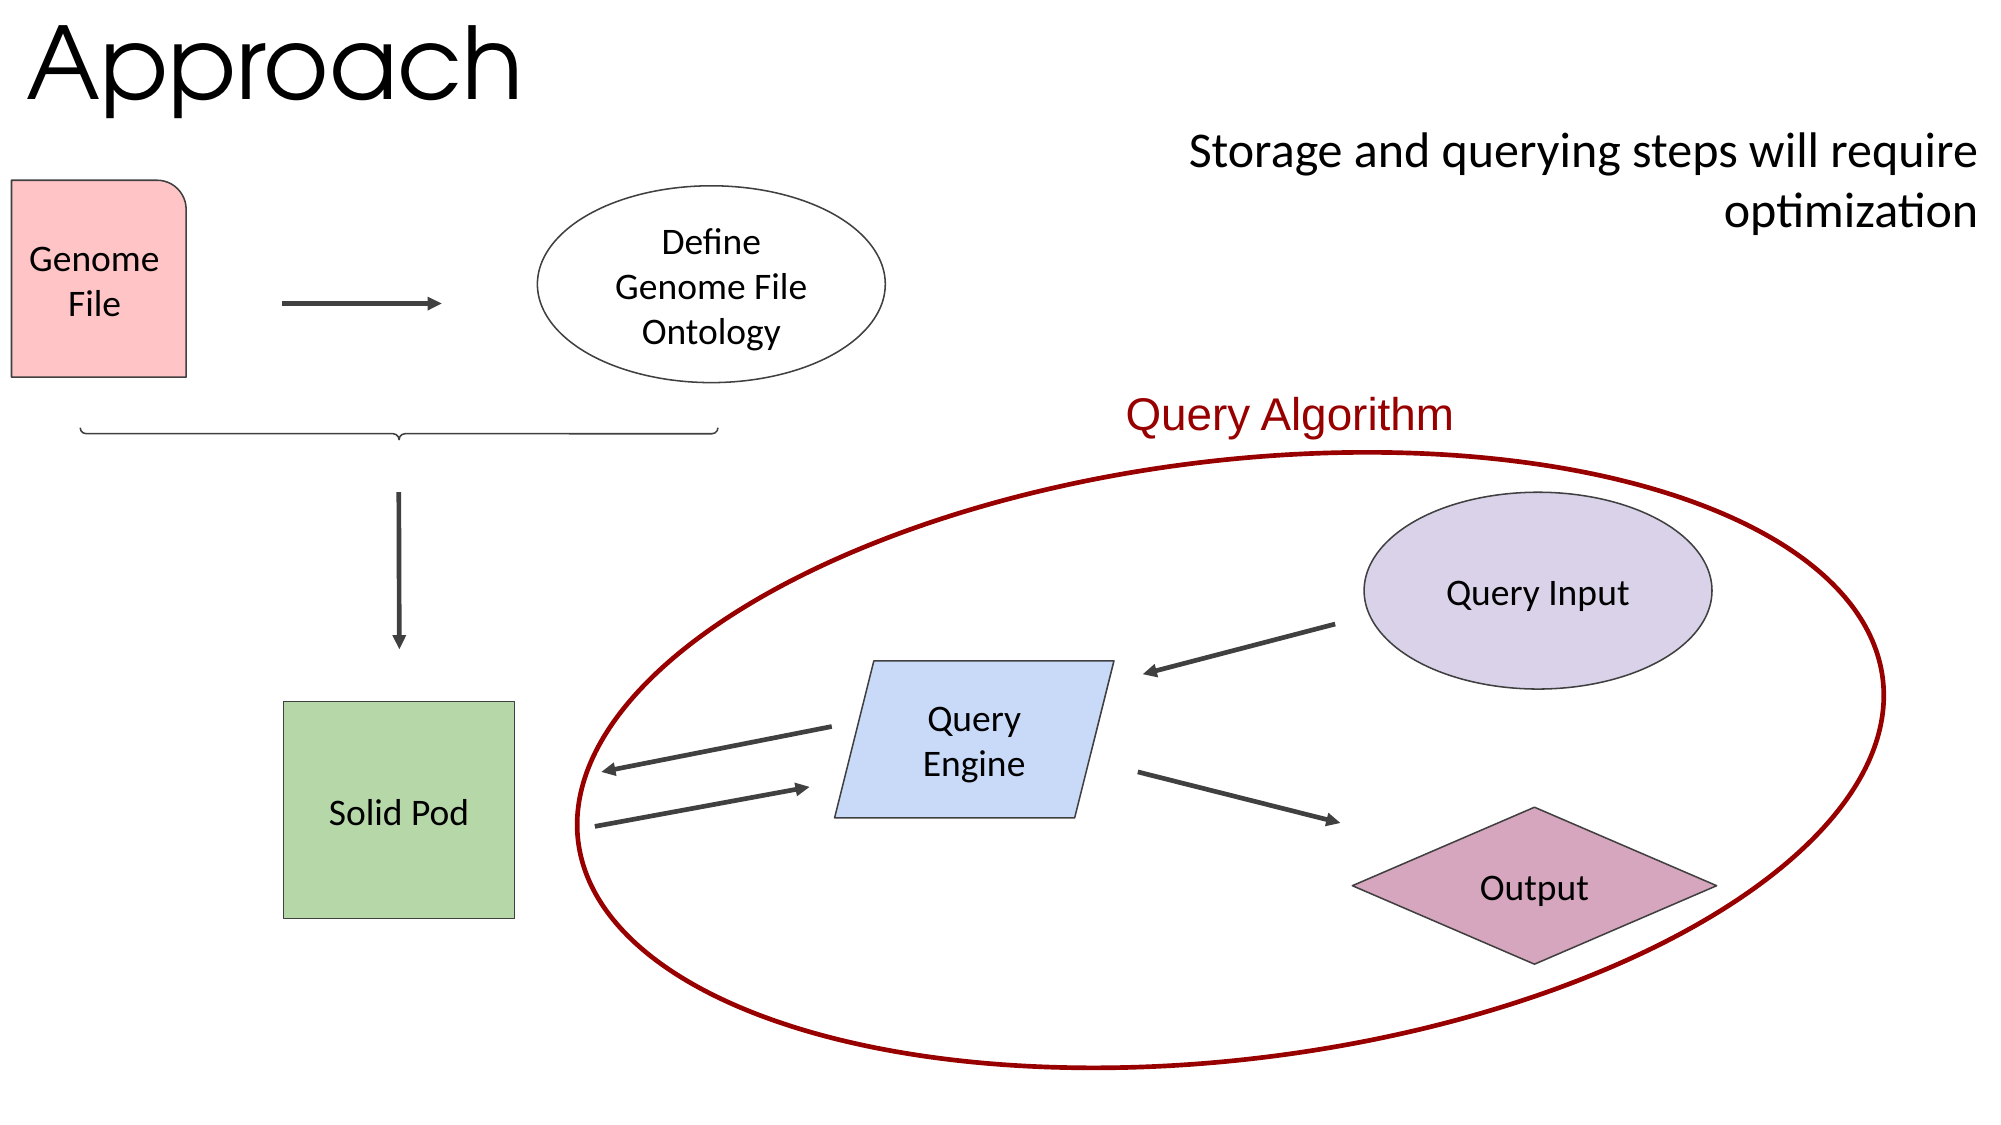

Approach
Storage and querying steps will require optimization

Genome File
Define Genome File Ontology
Query Algorithm

Query Input
Query Engine
Solid Pod
Output